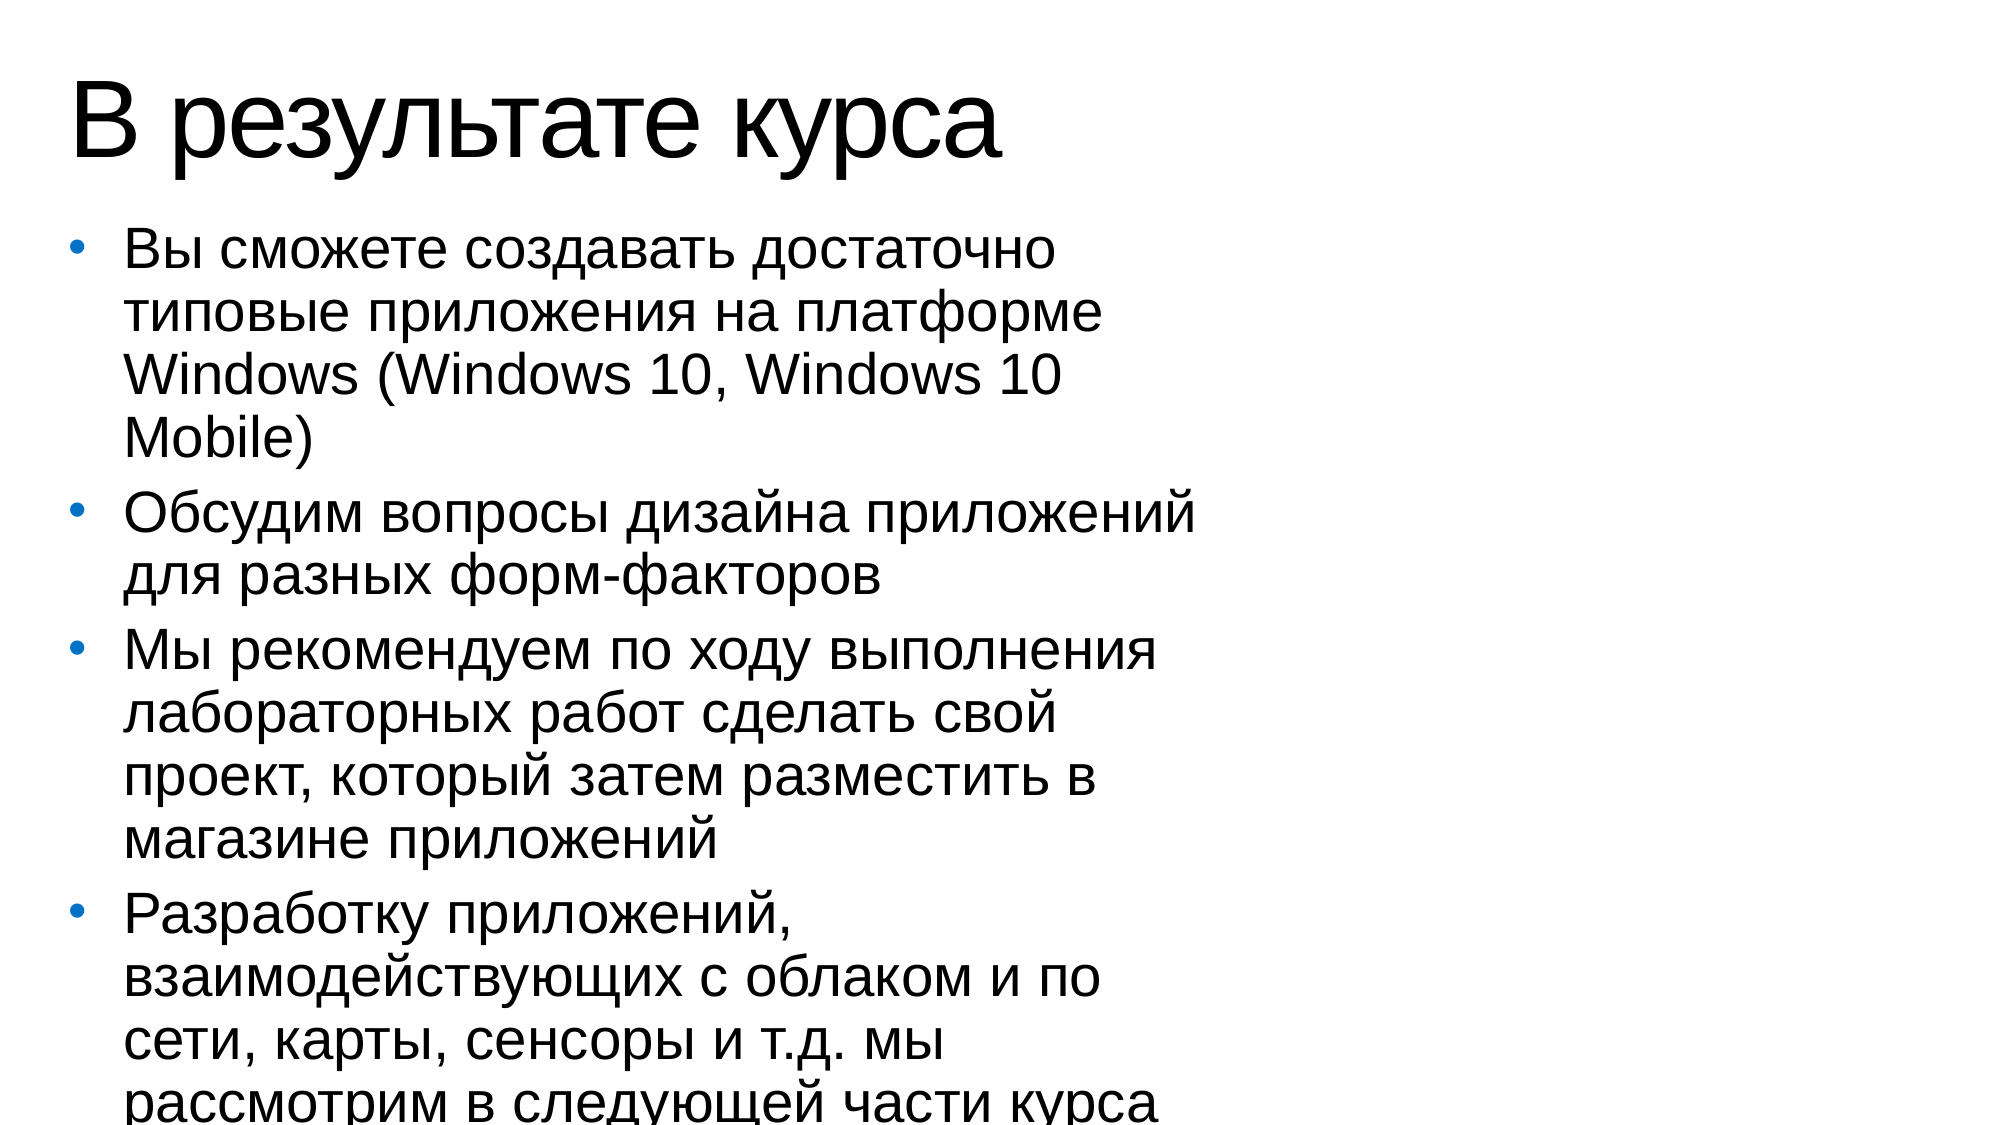

# В результате курса
Вы сможете создавать достаточно типовые приложения на платформе Windows (Windows 10, Windows 10 Mobile)
Обсудим вопросы дизайна приложений для разных форм-факторов
Мы рекомендуем по ходу выполнения лабораторных работ сделать свой проект, который затем разместить в магазине приложений
Разработку приложений, взаимодействующих с облаком и по сети, карты, сенсоры и т.д. мы рассмотрим в следующей части курса